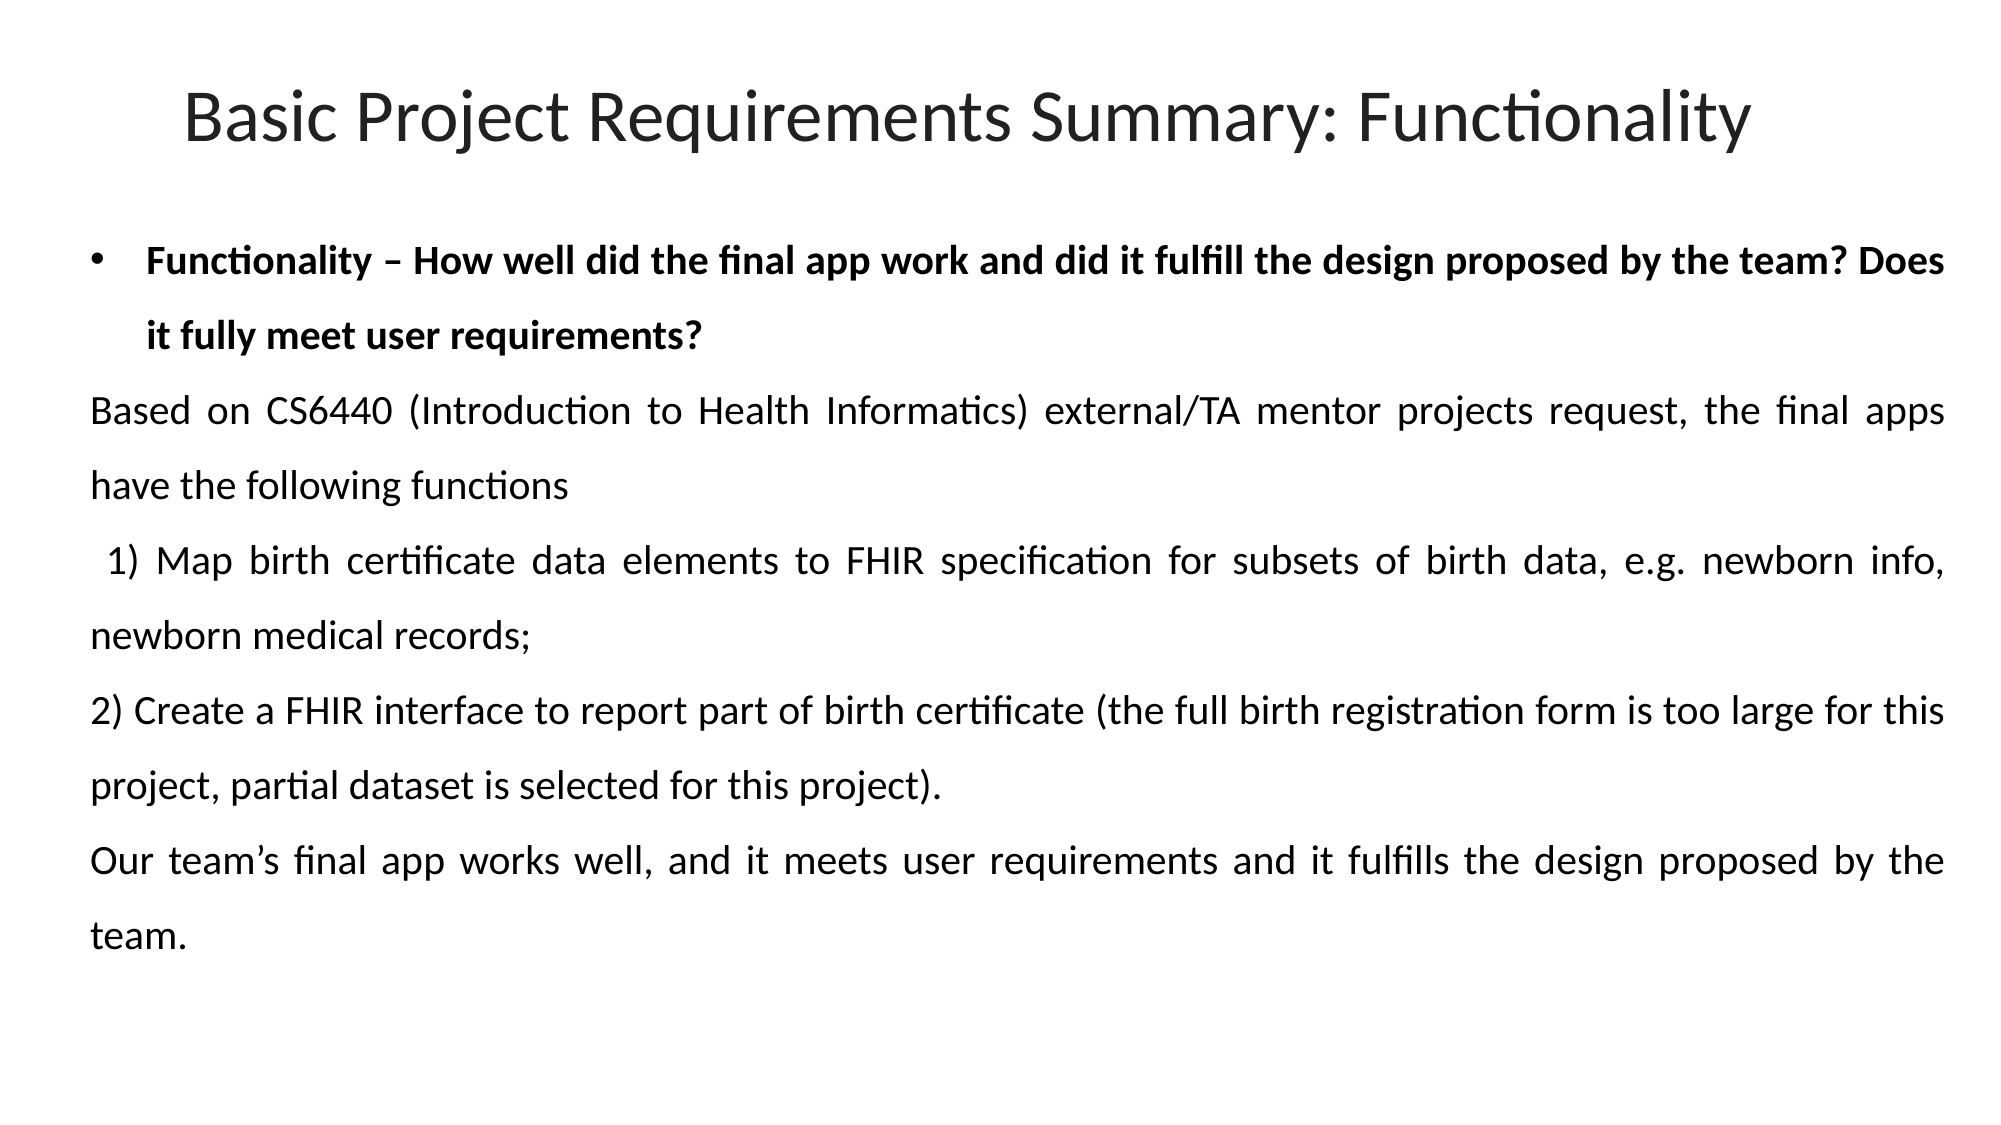

Basic Project Requirements Summary: Functionality
Functionality – How well did the final app work and did it fulfill the design proposed by the team? Does it fully meet user requirements?
Based on CS6440 (Introduction to Health Informatics) external/TA mentor projects request, the final apps have the following functions
 1) Map birth certificate data elements to FHIR specification for subsets of birth data, e.g. newborn info, newborn medical records;
2) Create a FHIR interface to report part of birth certificate (the full birth registration form is too large for this project, partial dataset is selected for this project).
Our team’s final app works well, and it meets user requirements and it fulfills the design proposed by the team.